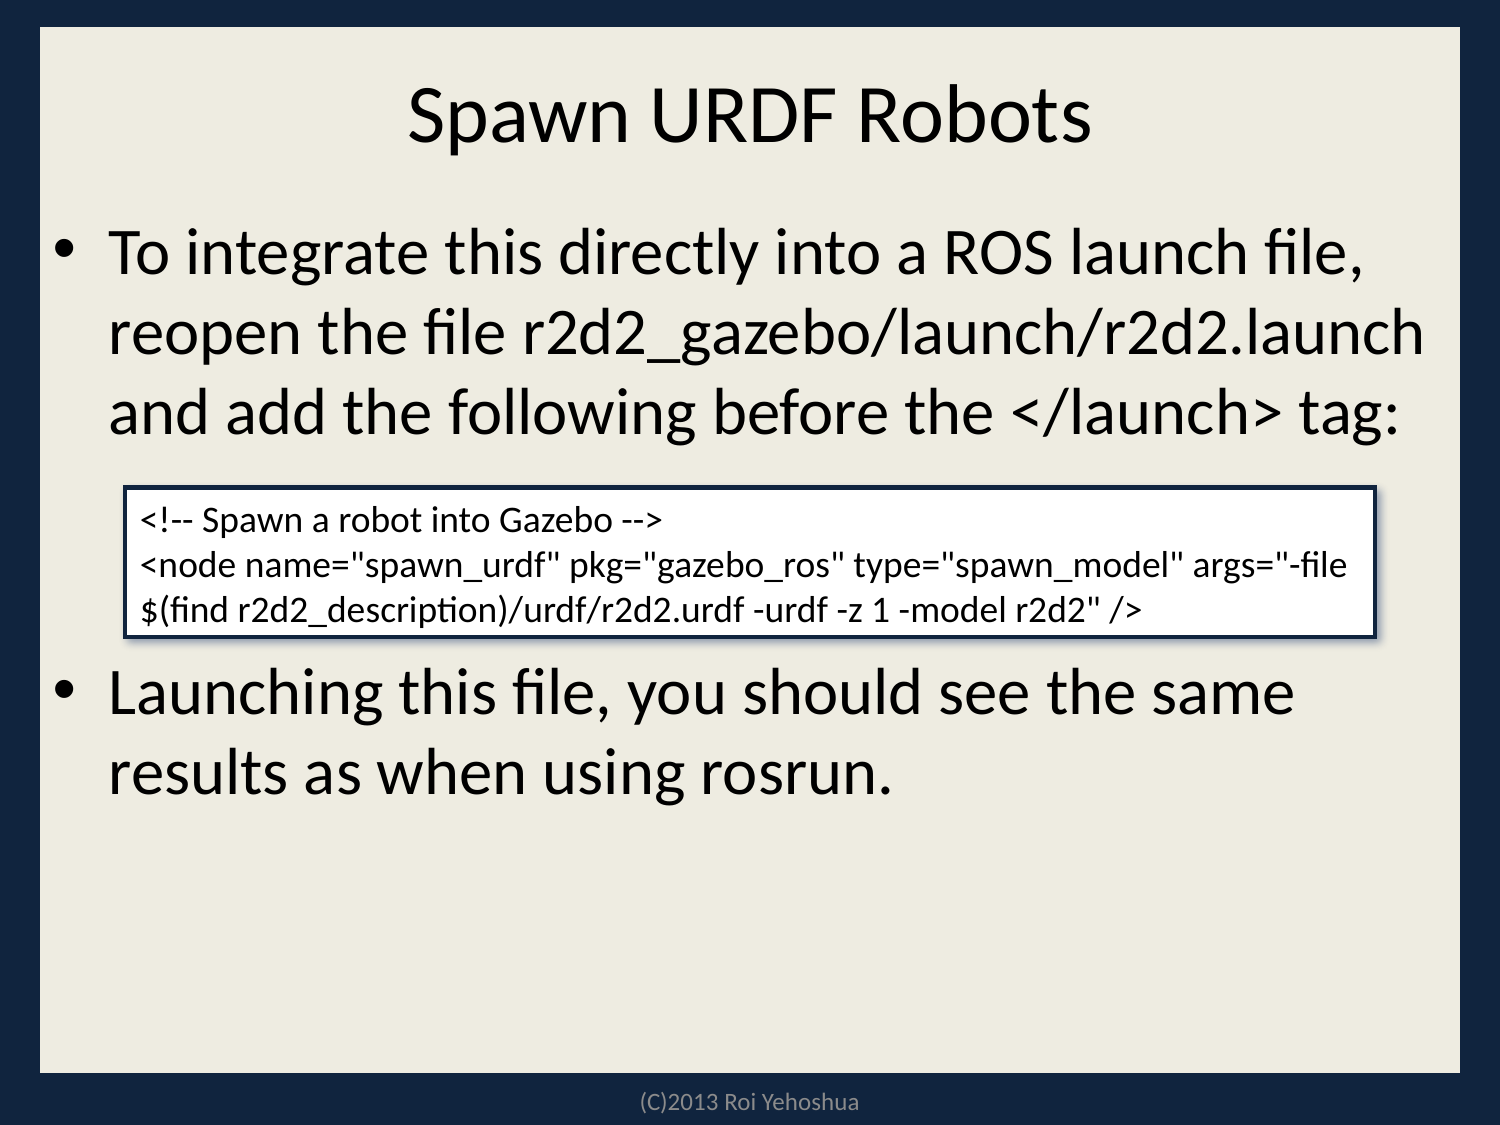

# Spawn URDF Robots
To integrate this directly into a ROS launch file, reopen the file r2d2_gazebo/launch/r2d2.launch and add the following before the </launch> tag:

Launching this file, you should see the same results as when using rosrun.

<!-- Spawn a robot into Gazebo -->
<node name="spawn_urdf" pkg="gazebo_ros" type="spawn_model" args="-file $(find r2d2_description)/urdf/r2d2.urdf -urdf -z 1 -model r2d2" />
(C)2013 Roi Yehoshua